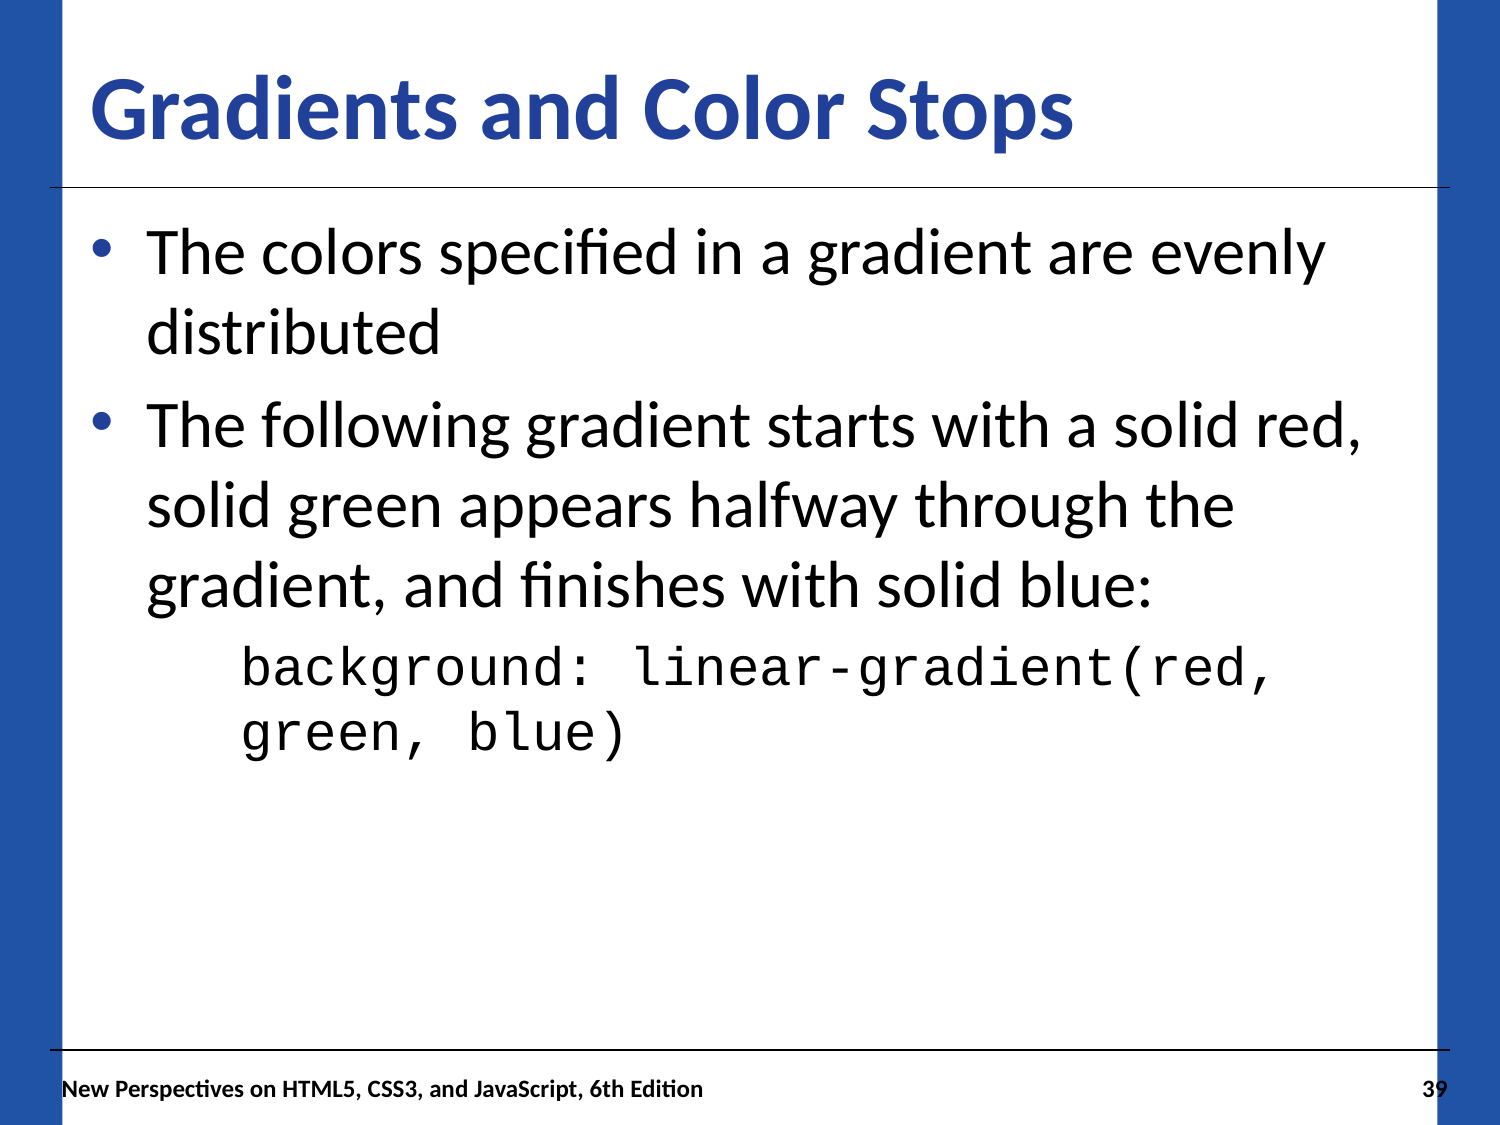

# Gradients and Color Stops
The colors specified in a gradient are evenly distributed
The following gradient starts with a solid red, solid green appears halfway through the gradient, and finishes with solid blue:
background: linear-gradient(red, green, blue)
New Perspectives on HTML5, CSS3, and JavaScript, 6th Edition
39